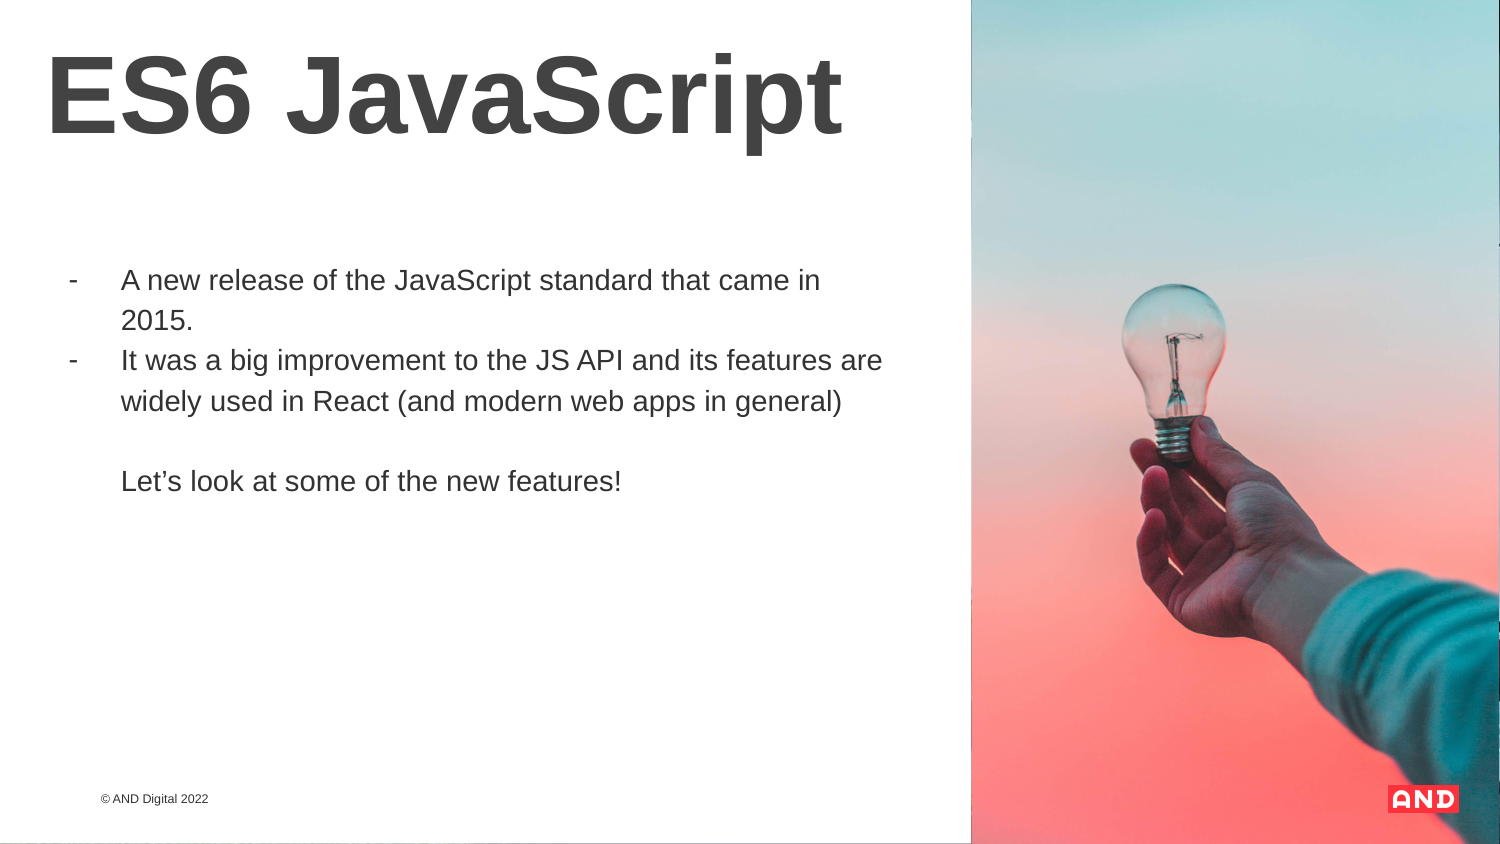

# ES6 JavaScript
A new release of the JavaScript standard that came in 2015.
It was a big improvement to the JS API and its features are widely used in React (and modern web apps in general)

Let’s look at some of the new features!
© AND Digital 2022